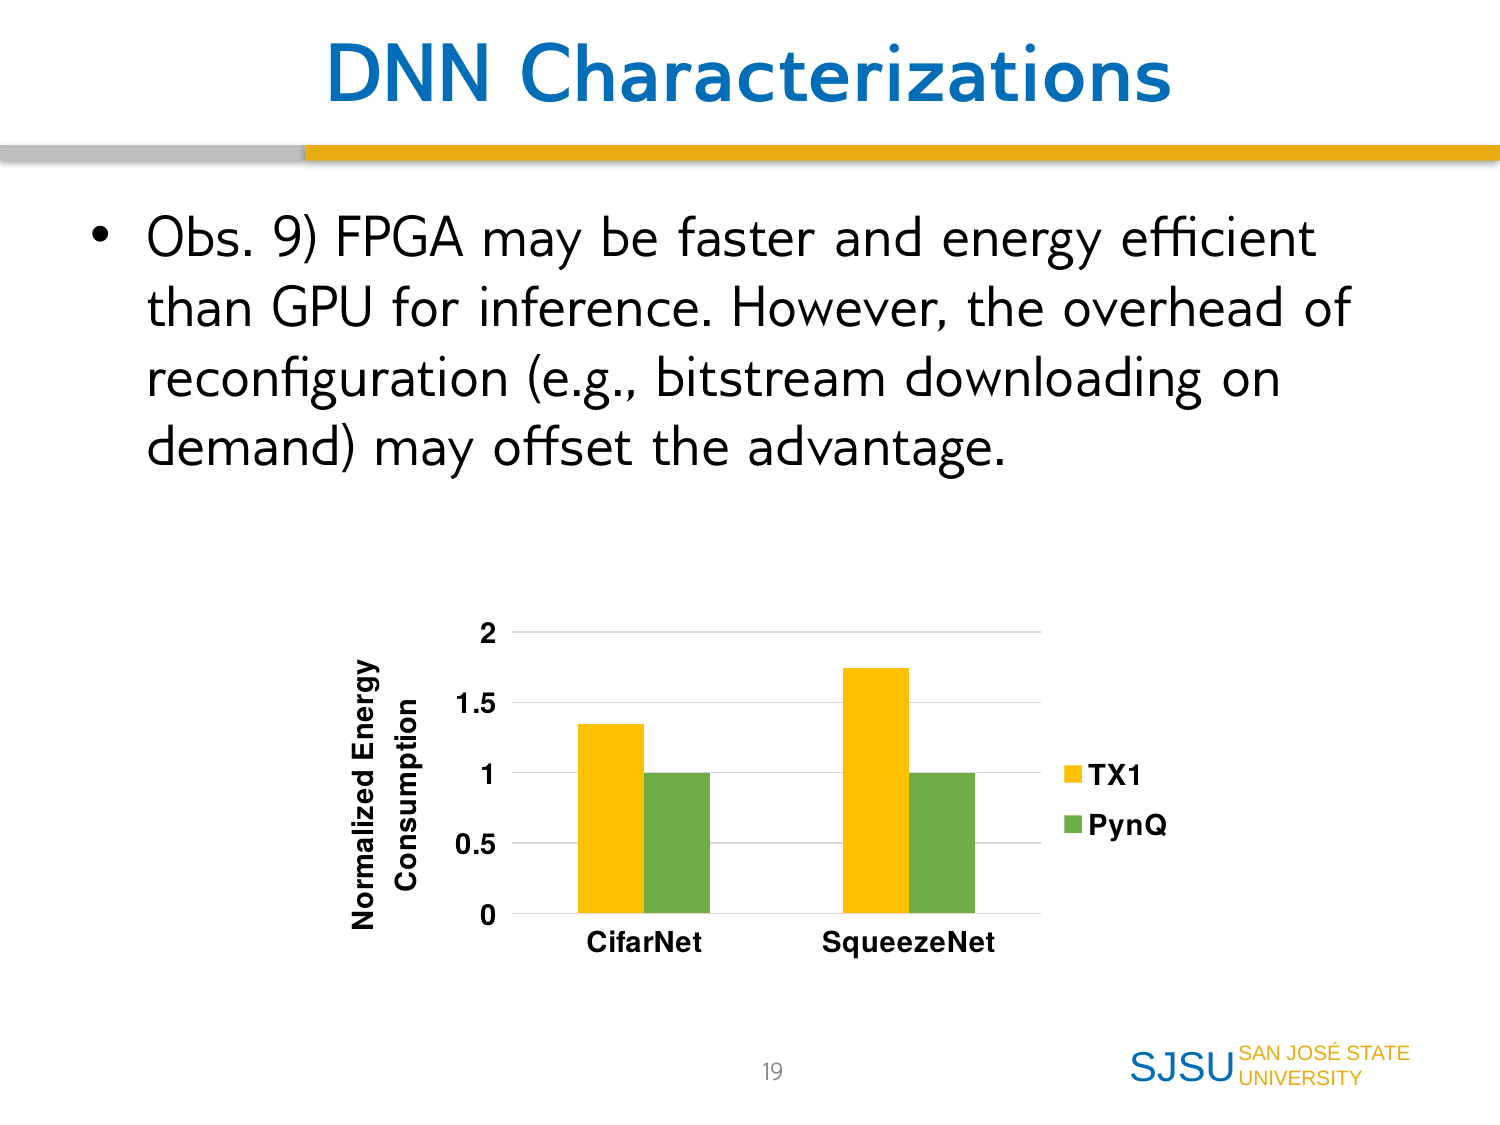

# DNN Characterizations
Obs. 9) FPGA may be faster and energy efficient than GPU for inference. However, the overhead of reconfiguration (e.g., bitstream downloading on demand) may offset the advantage.

### Chart

| Category | TX1 | PynQ |
|---|---|---|
| CifarNet | 1.348637032864862 | 1.0 |
| SqueezeNet | 1.7430080943399782 | 1.0 |
19